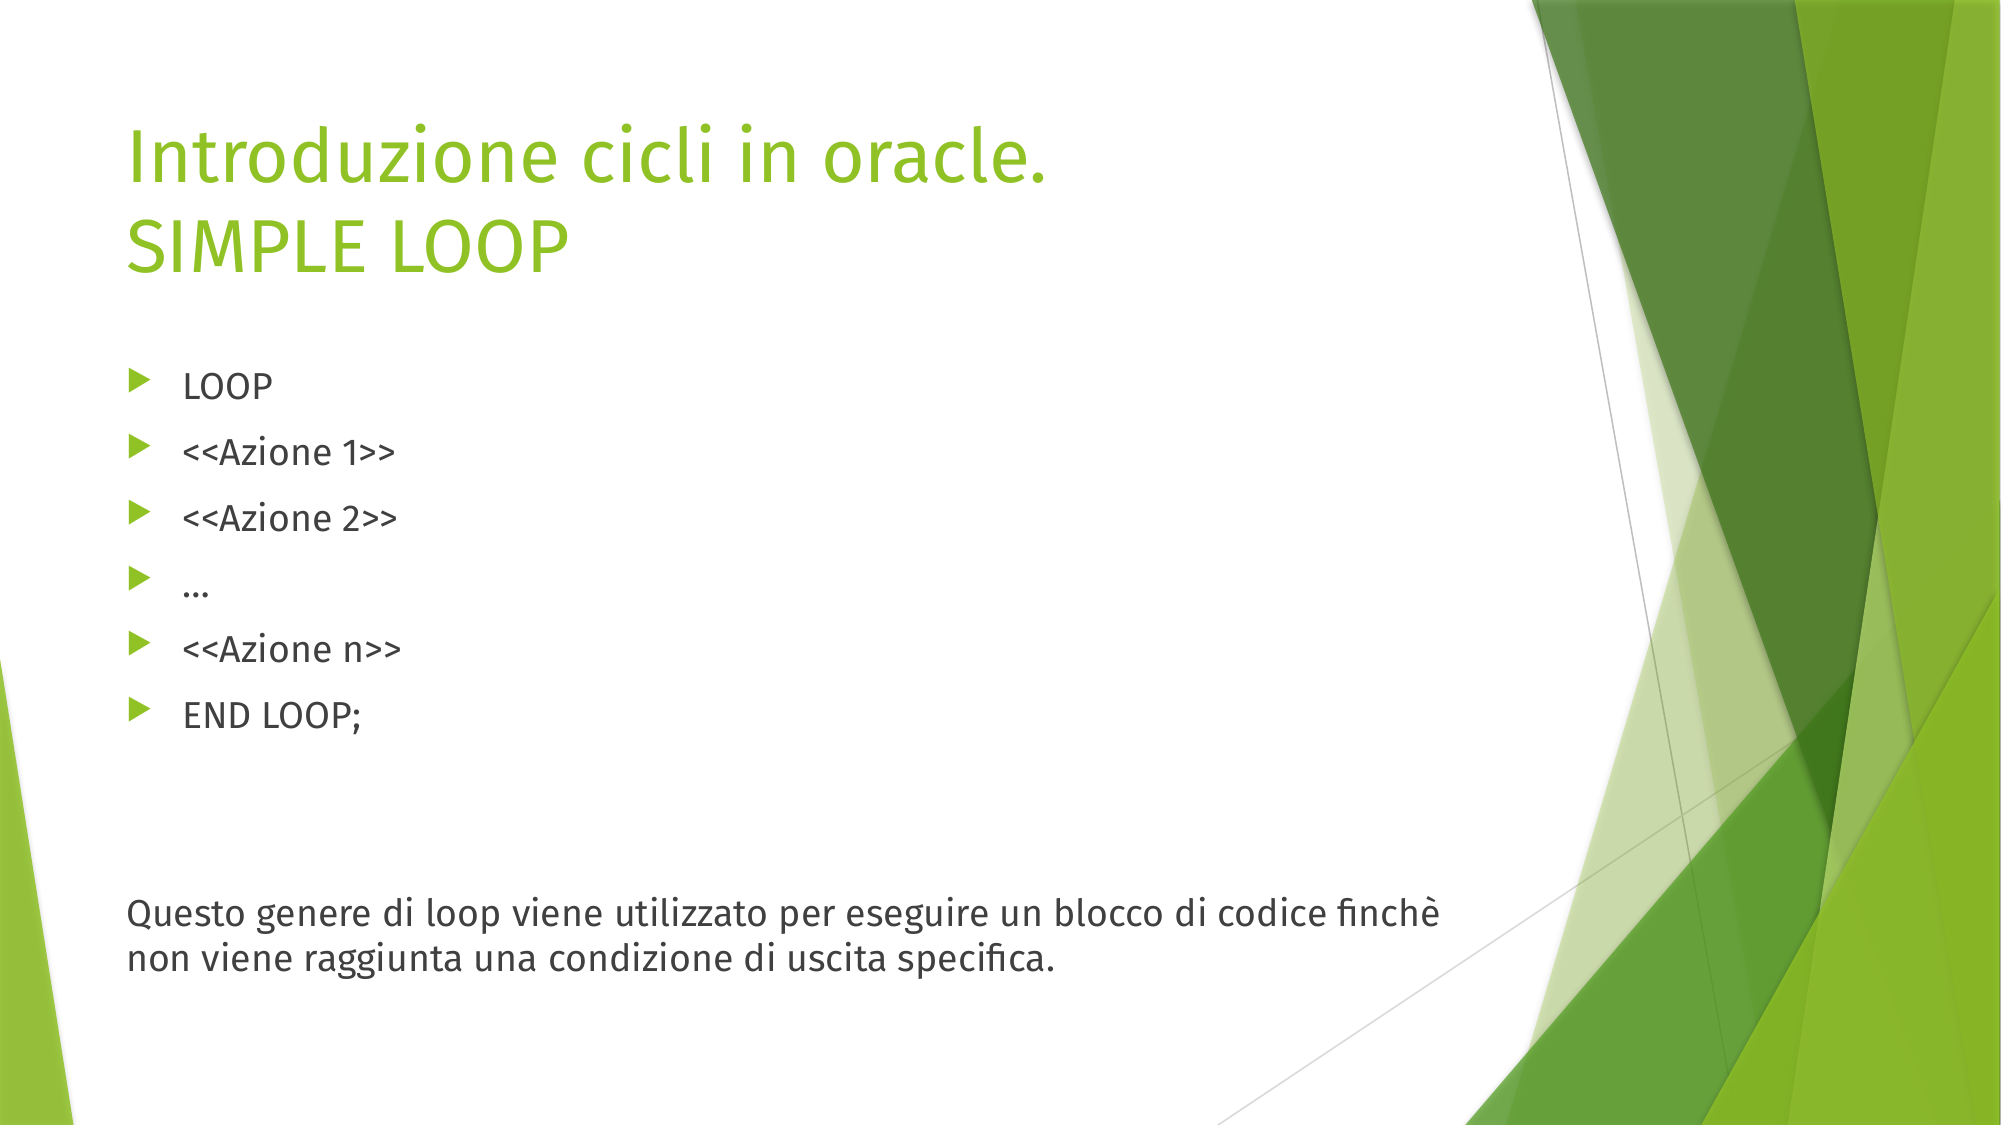

# Introduzione cicli in oracle. SIMPLE LOOP
LOOP
<<Azione 1>>
<<Azione 2>>
…
<<Azione n>>
END LOOP;

Questo genere di loop viene utilizzato per eseguire un blocco di codice finchè non viene raggiunta una condizione di uscita specifica.